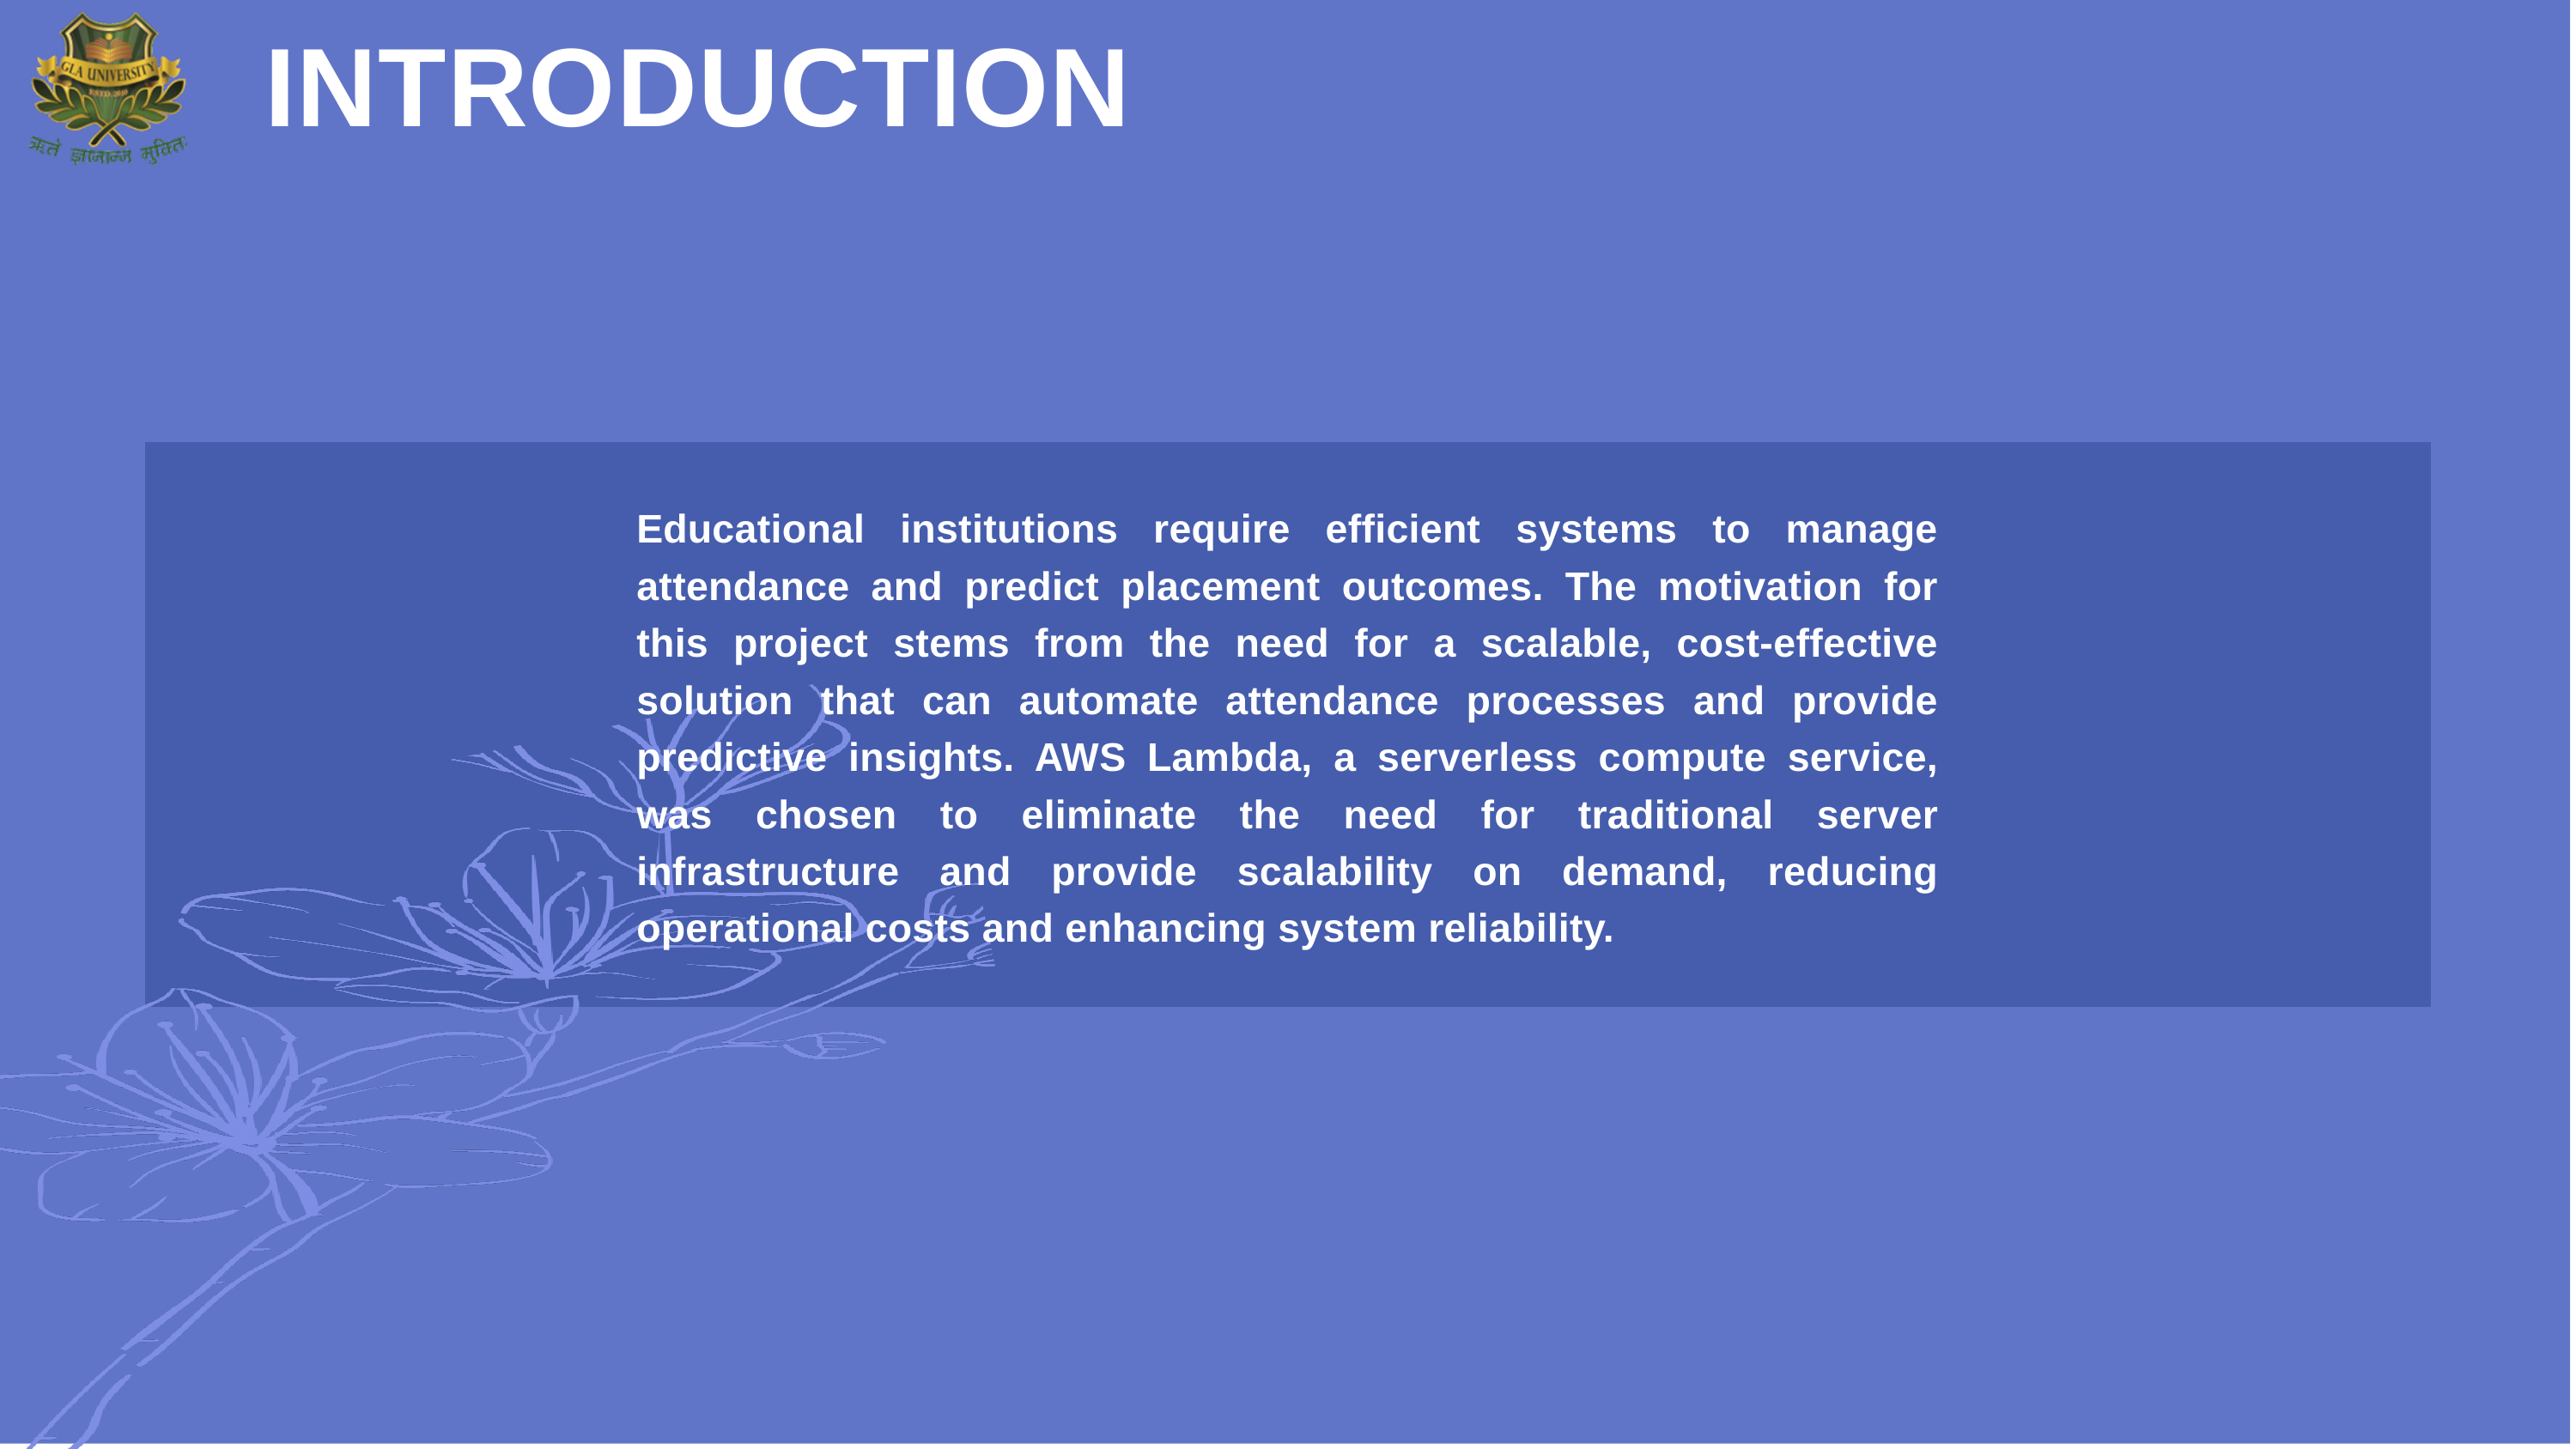

INTRODUCTION

Educational institutions require efficient systems to manage attendance and predict placement outcomes. The motivation for this project stems from the need for a scalable, cost-effective solution that can automate attendance processes and provide predictive insights. AWS Lambda, a serverless compute service, was chosen to eliminate the need for traditional server infrastructure and provide scalability on demand, reducing operational costs and enhancing system reliability.